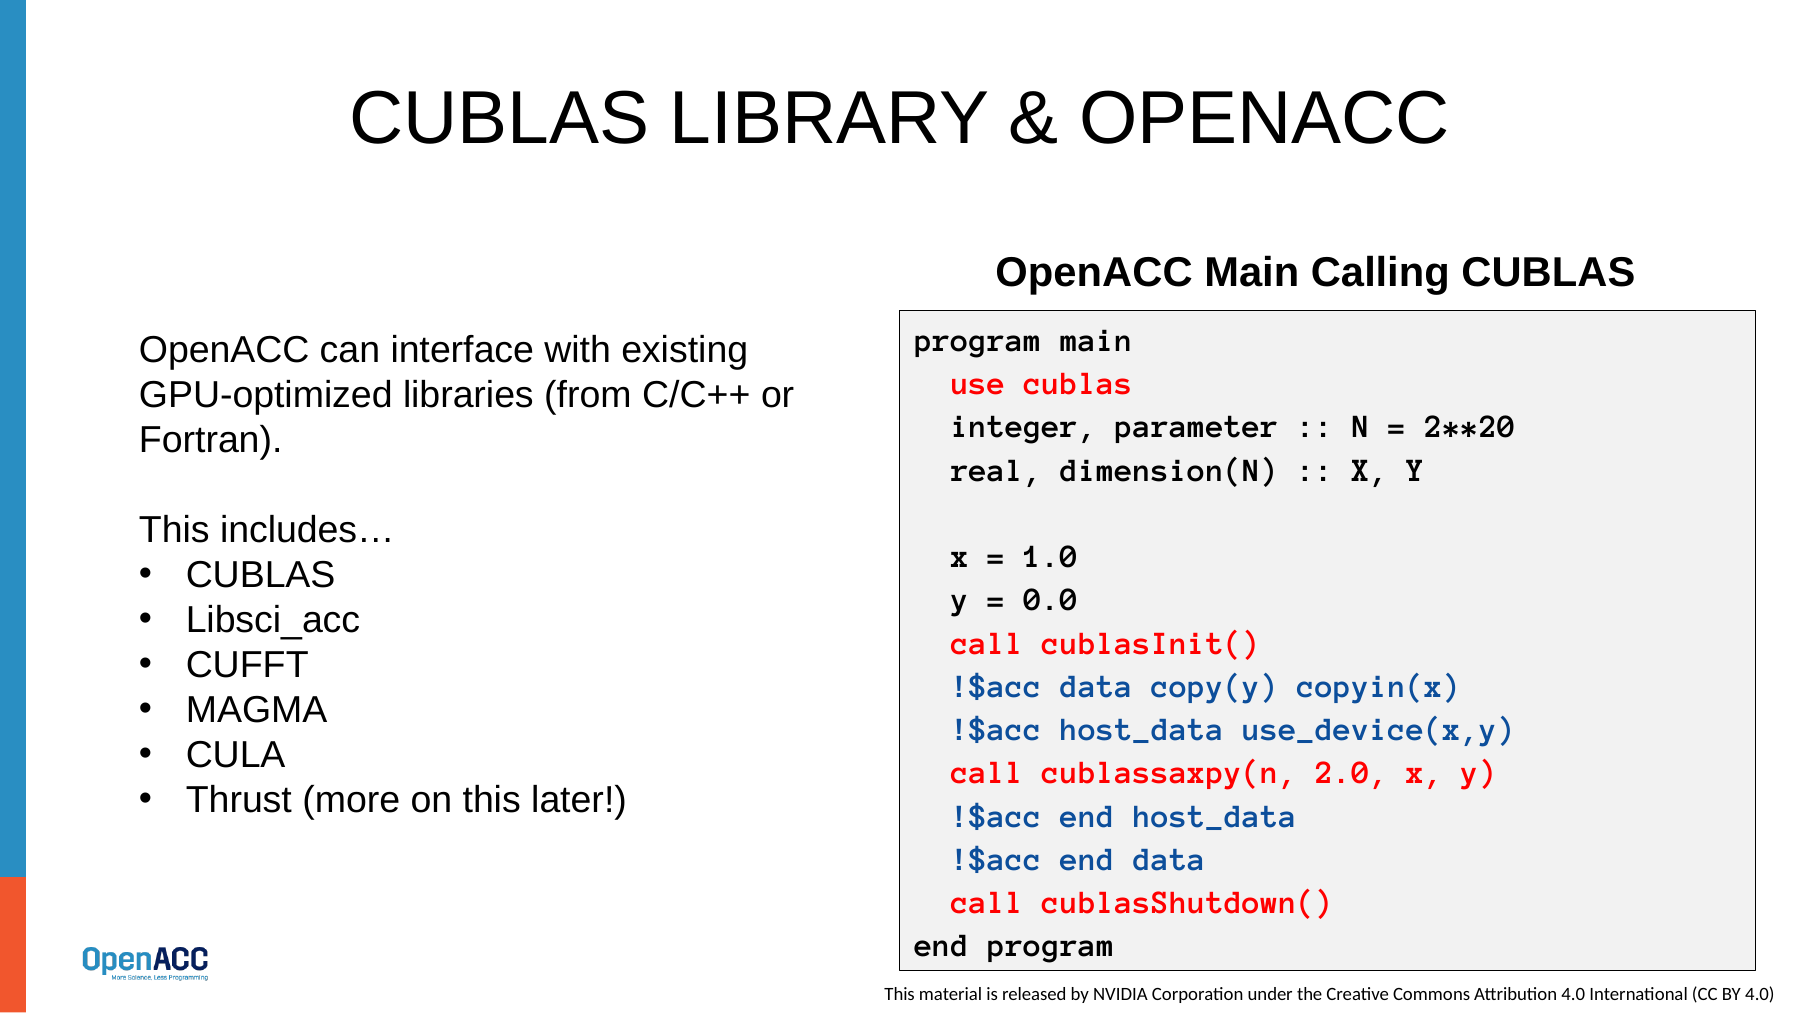

# CUBLAS Library & OpenACC
OpenACC Main Calling CUBLAS
program main
  use cublas
  integer, parameter :: N = 2**20
  real, dimension(N) :: X, Y

  x = 1.0
  y = 0.0
  call cublasInit()
  !$acc data copy(y) copyin(x)
  !$acc host_data use_device(x,y)
  call cublassaxpy(n, 2.0, x, y)
  !$acc end host_data
  !$acc end data
  call cublasShutdown()
end program
OpenACC can interface with existing GPU-optimized libraries (from C/C++ or Fortran).

This includes…
CUBLAS
Libsci_acc
CUFFT
MAGMA
CULA
Thrust (more on this later!)